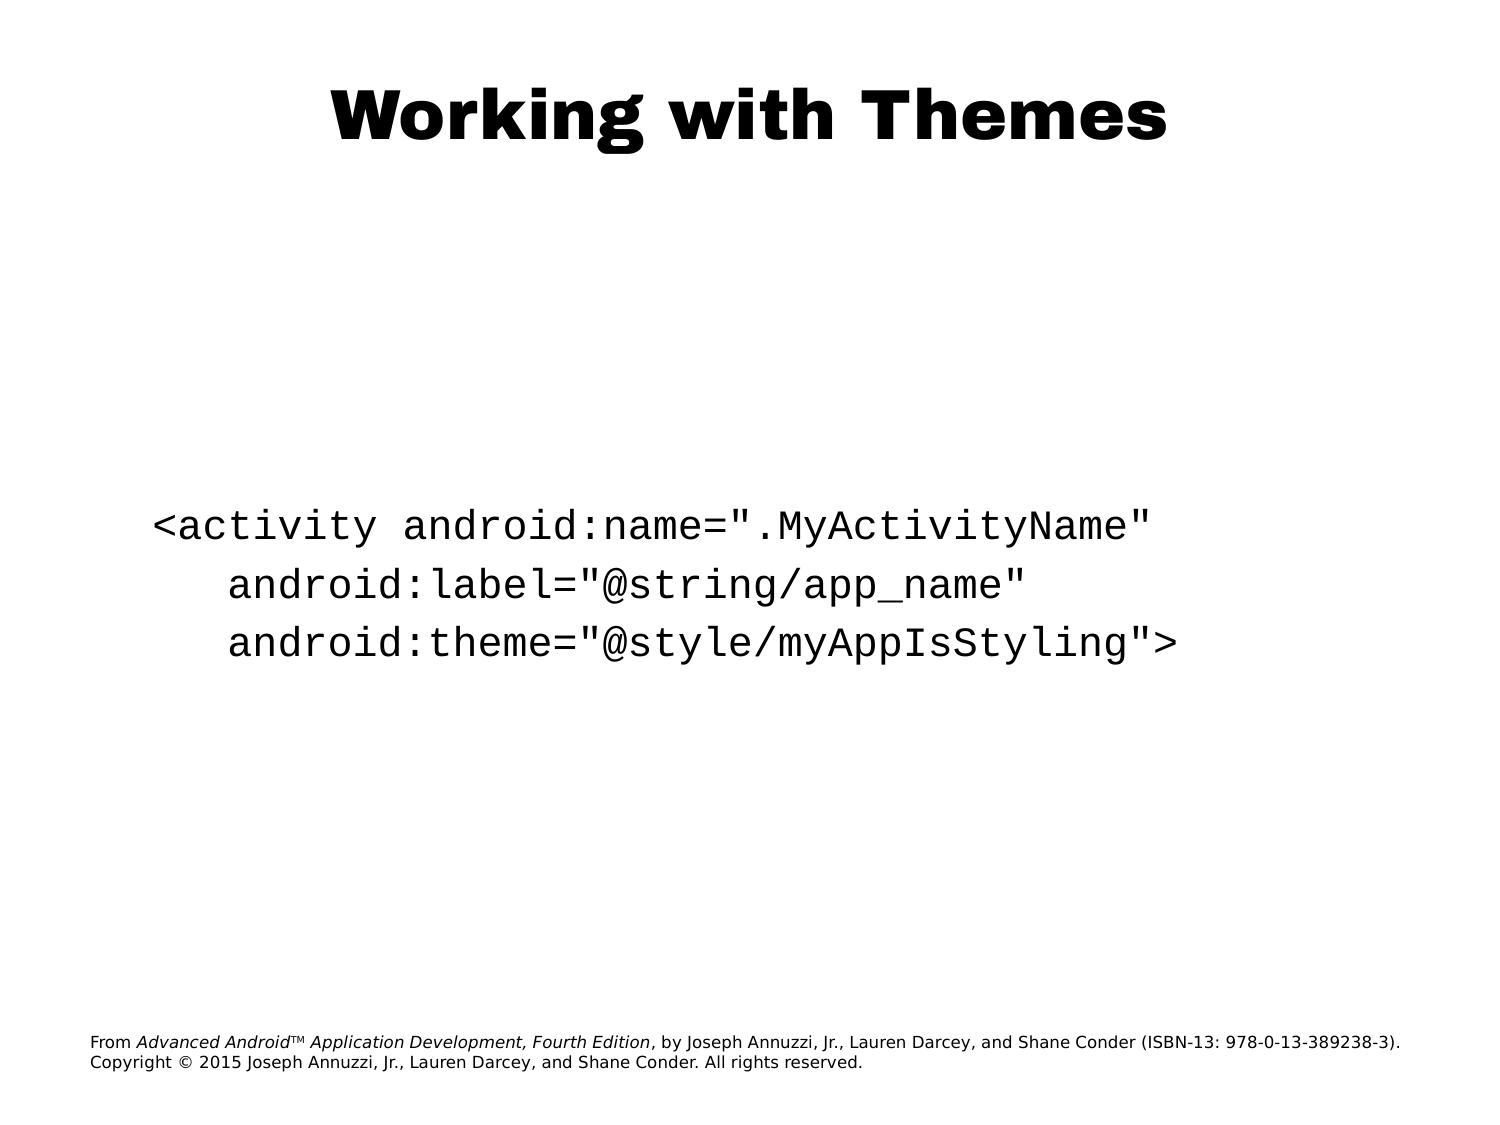

# Working with Themes

<activity android:name=".MyActivityName"
   android:label="@string/app_name"
   android:theme="@style/myAppIsStyling">

From Advanced AndroidTM Application Development, Fourth Edition, by Joseph Annuzzi, Jr., Lauren Darcey, and Shane Conder (ISBN-13: 978-0-13-389238-3). Copyright © 2015 Joseph Annuzzi, Jr., Lauren Darcey, and Shane Conder. All rights reserved.